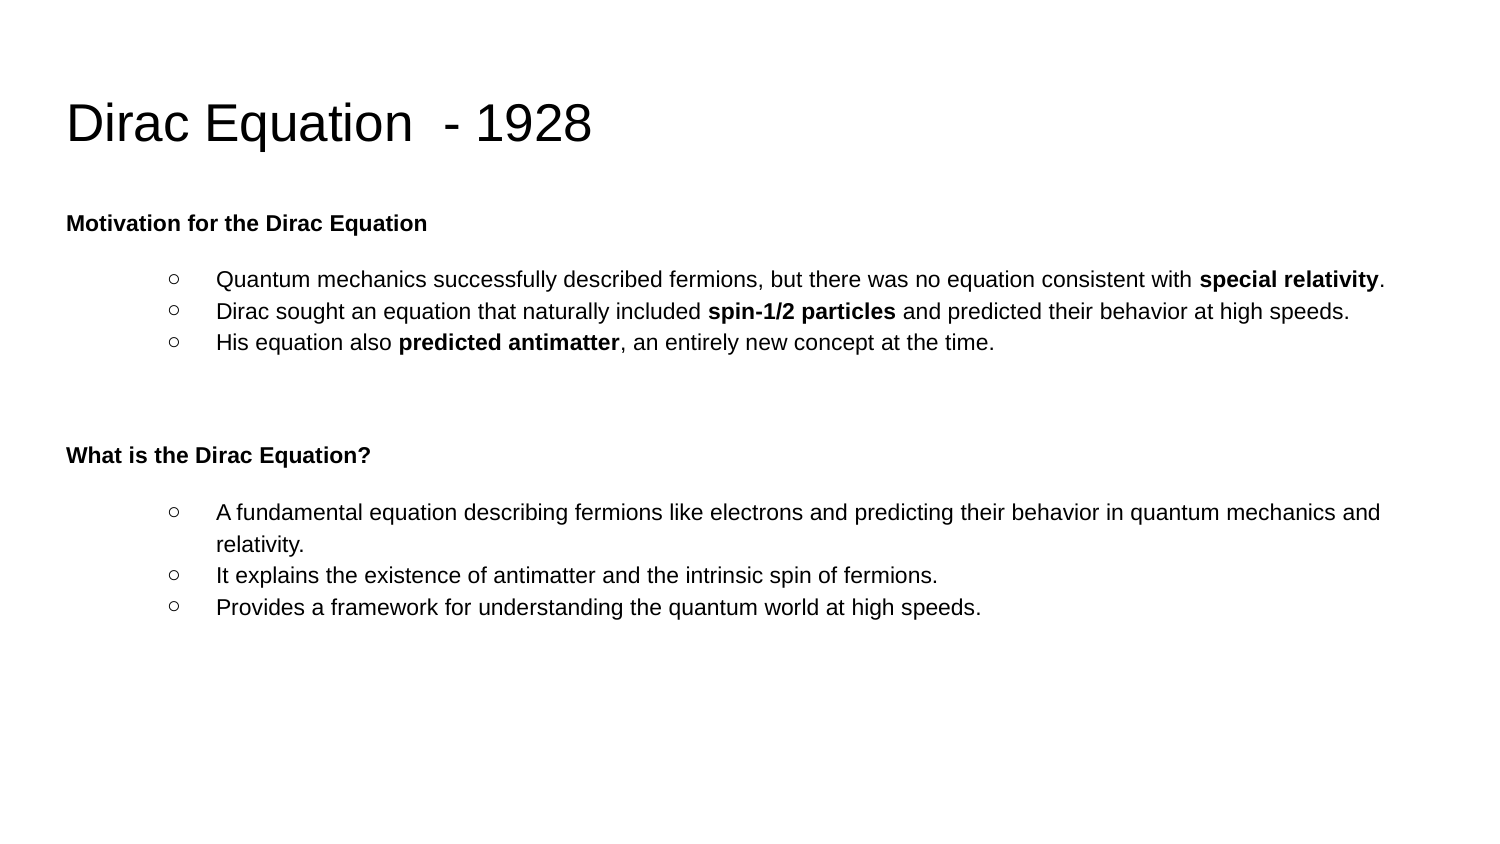

# Dirac Equation  - 1928
Motivation for the Dirac Equation
Quantum mechanics successfully described fermions, but there was no equation consistent with special relativity.
Dirac sought an equation that naturally included spin-1/2 particles and predicted their behavior at high speeds.
His equation also predicted antimatter, an entirely new concept at the time.

What is the Dirac Equation?
A fundamental equation describing fermions like electrons and predicting their behavior in quantum mechanics and relativity.
It explains the existence of antimatter and the intrinsic spin of fermions.
Provides a framework for understanding the quantum world at high speeds.